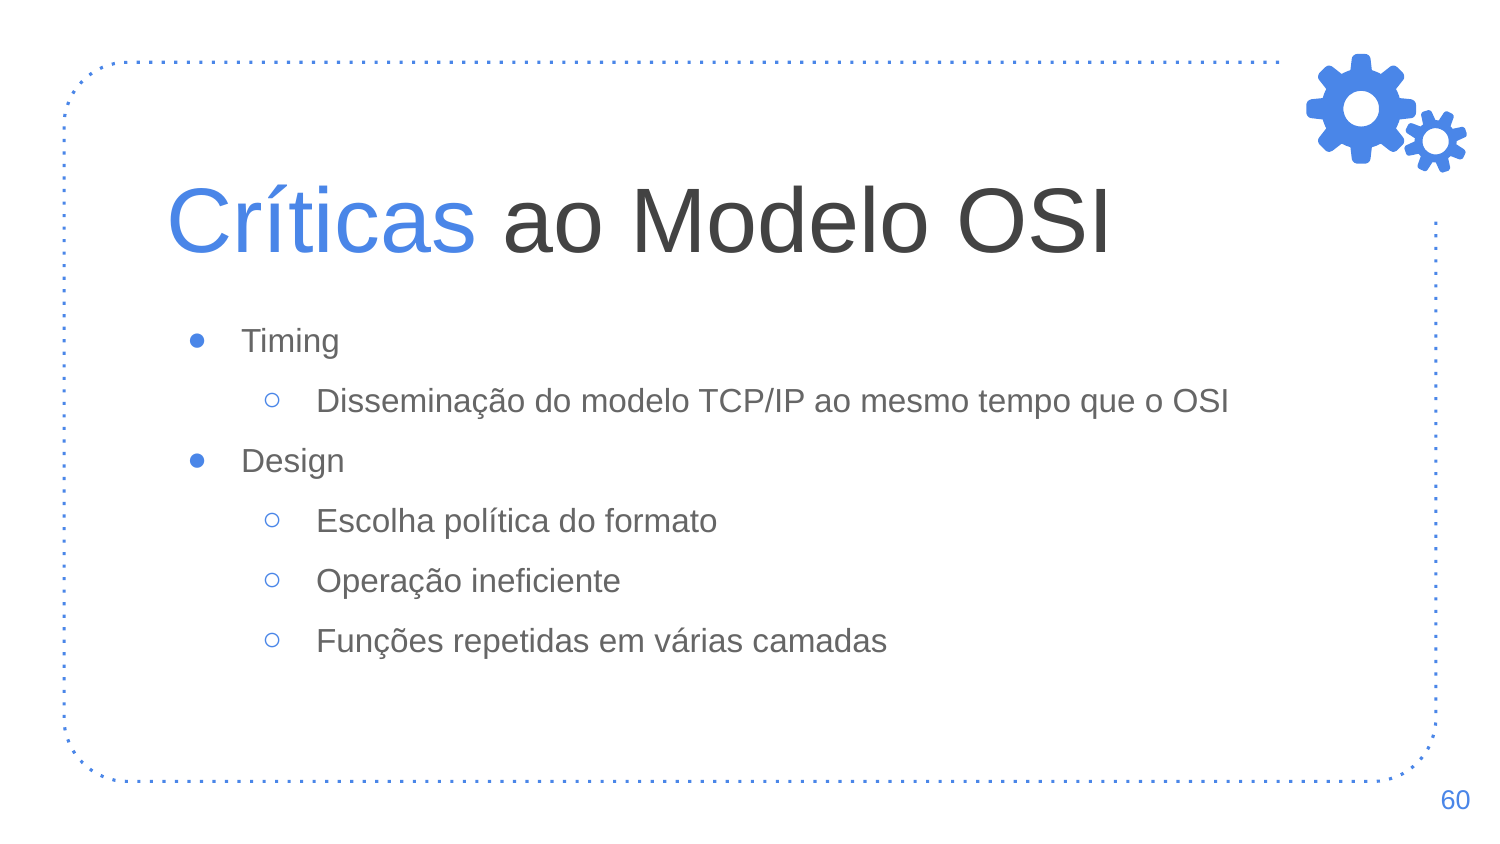

# Críticas ao Modelo OSI
Timing
Disseminação do modelo TCP/IP ao mesmo tempo que o OSI
Design
Escolha política do formato
Operação ineficiente
Funções repetidas em várias camadas
60